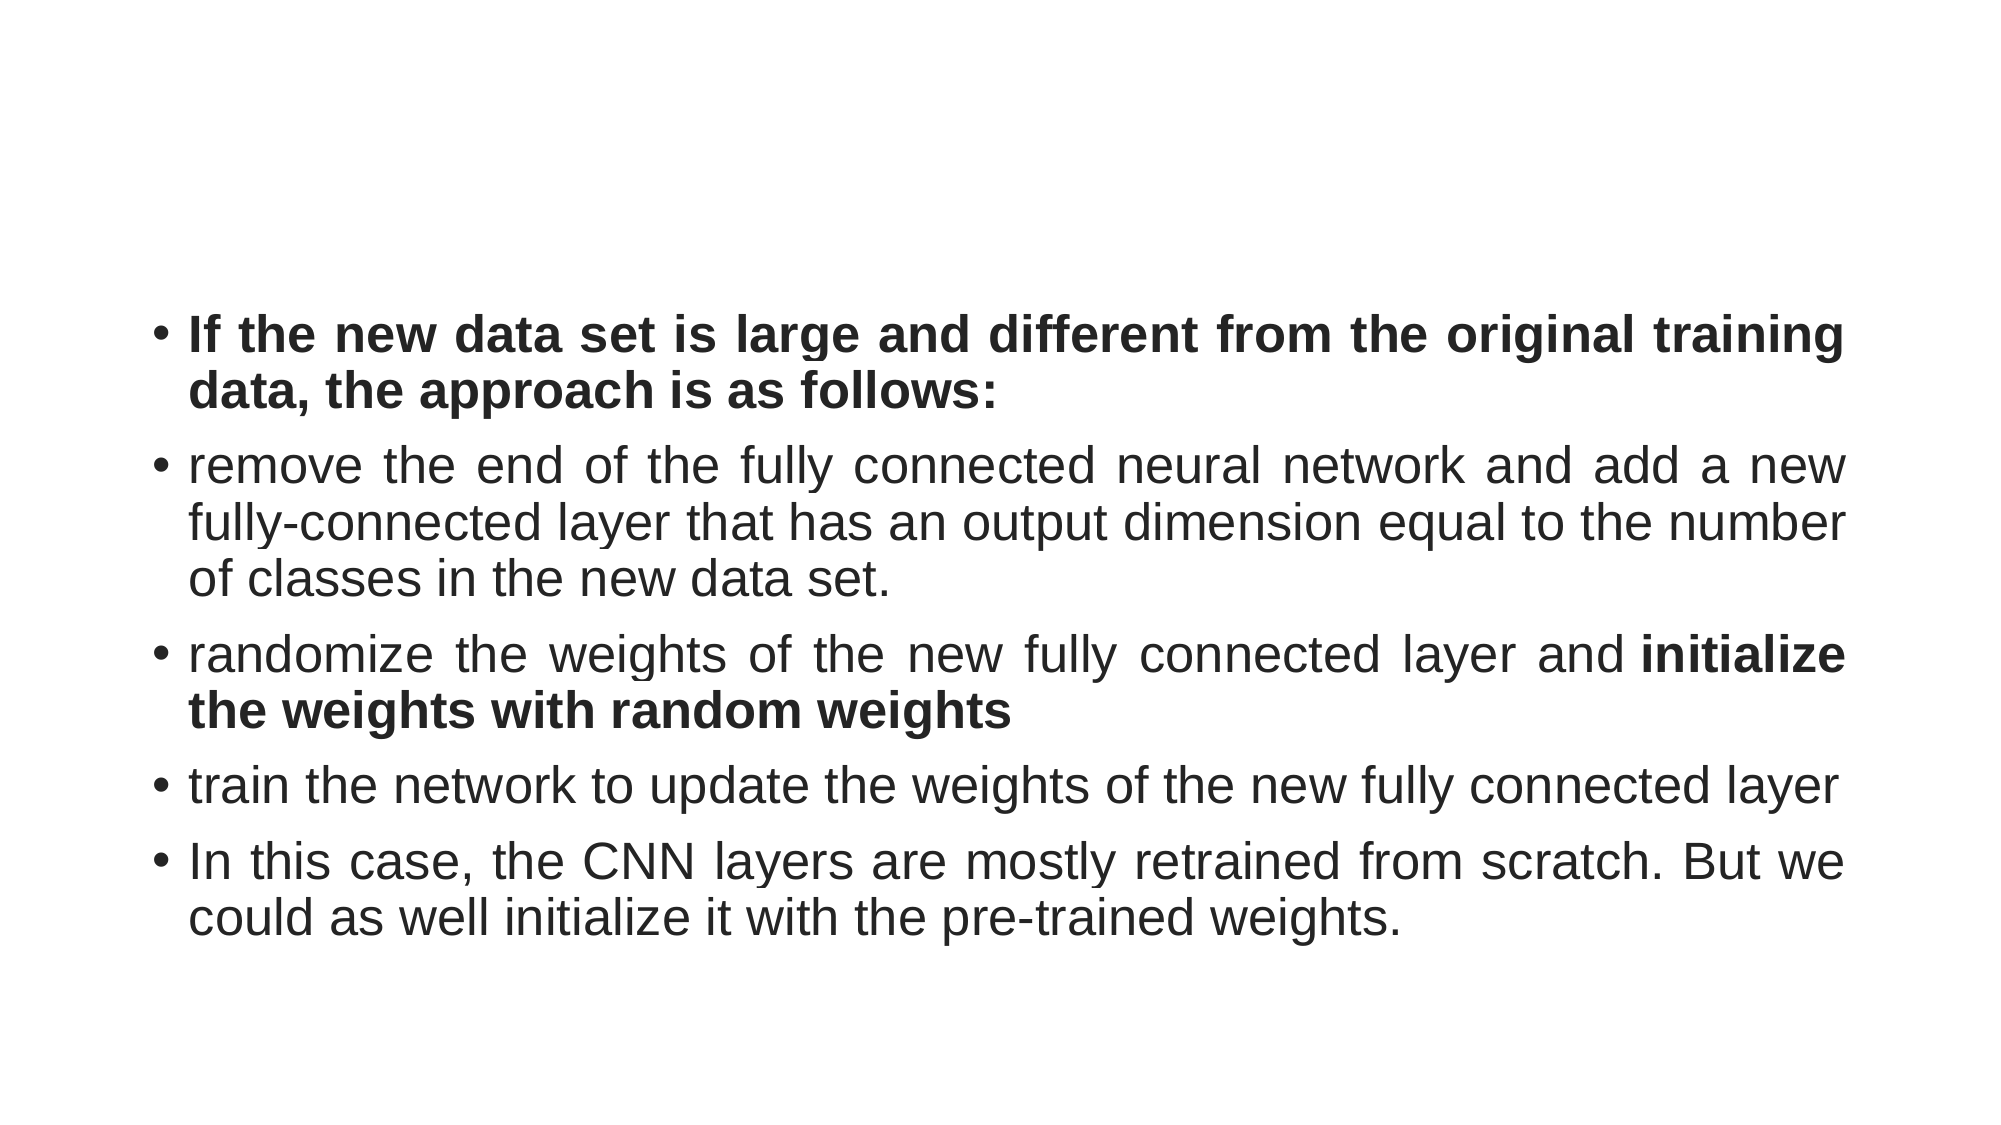

#
If the new data set is large and different from the original training data, the approach is as follows:
remove the end of the fully connected neural network and add a new fully-connected layer that has an output dimension equal to the number of classes in the new data set.
randomize the weights of the new fully connected layer and initialize the weights with random weights
train the network to update the weights of the new fully connected layer
In this case, the CNN layers are mostly retrained from scratch. But we could as well initialize it with the pre-trained weights.